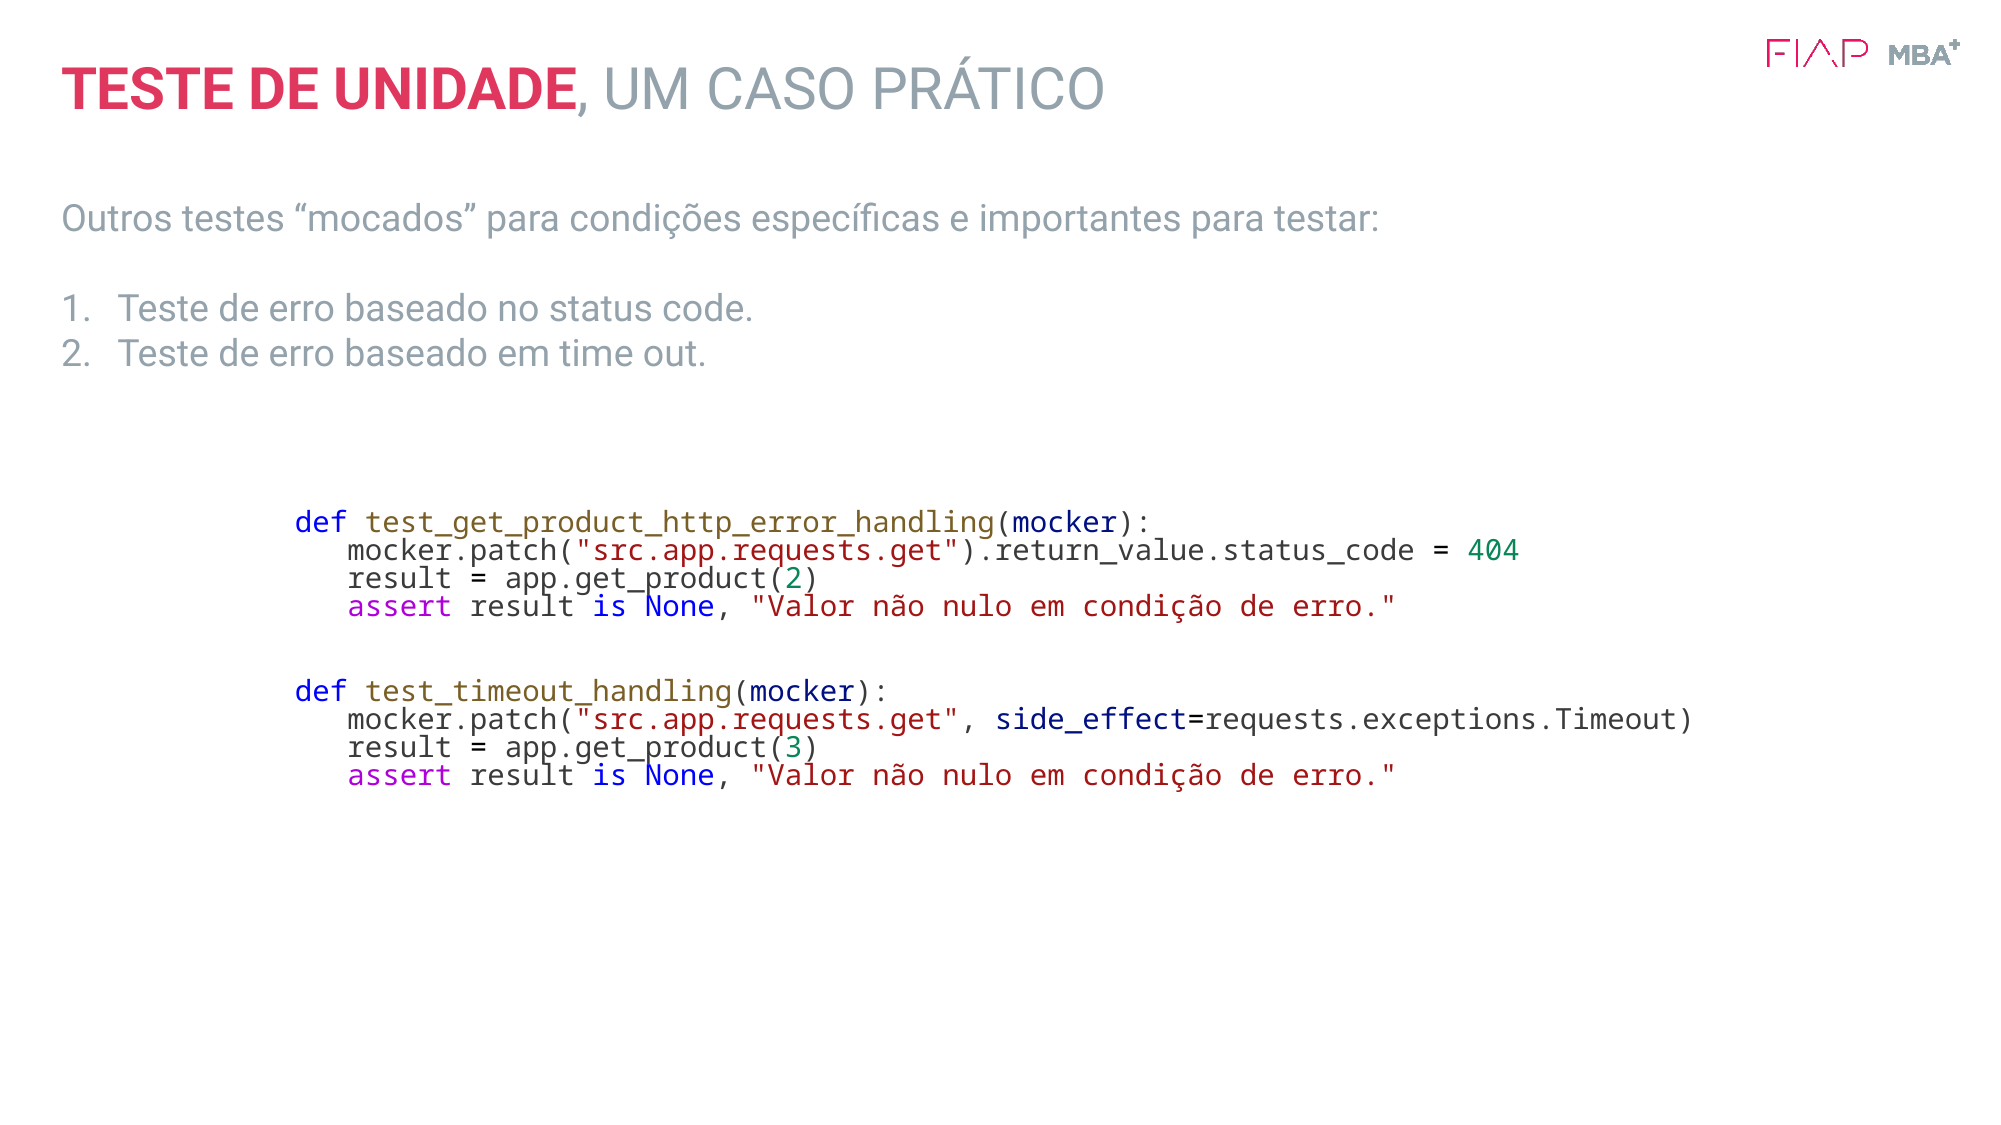

# TESTE DE UNIDADE, UM CASO PRÁTICO
Outros testes “mocados” para condições específicas e importantes para testar:

Teste de erro baseado no status code.
Teste de erro baseado em time out.
def test_get_product_http_error_handling(mocker):
   mocker.patch("src.app.requests.get").return_value.status_code = 404
   result = app.get_product(2)
   assert result is None, "Valor não nulo em condição de erro."

def test_timeout_handling(mocker):
   mocker.patch("src.app.requests.get", side_effect=requests.exceptions.Timeout)
   result = app.get_product(3)
   assert result is None, "Valor não nulo em condição de erro."